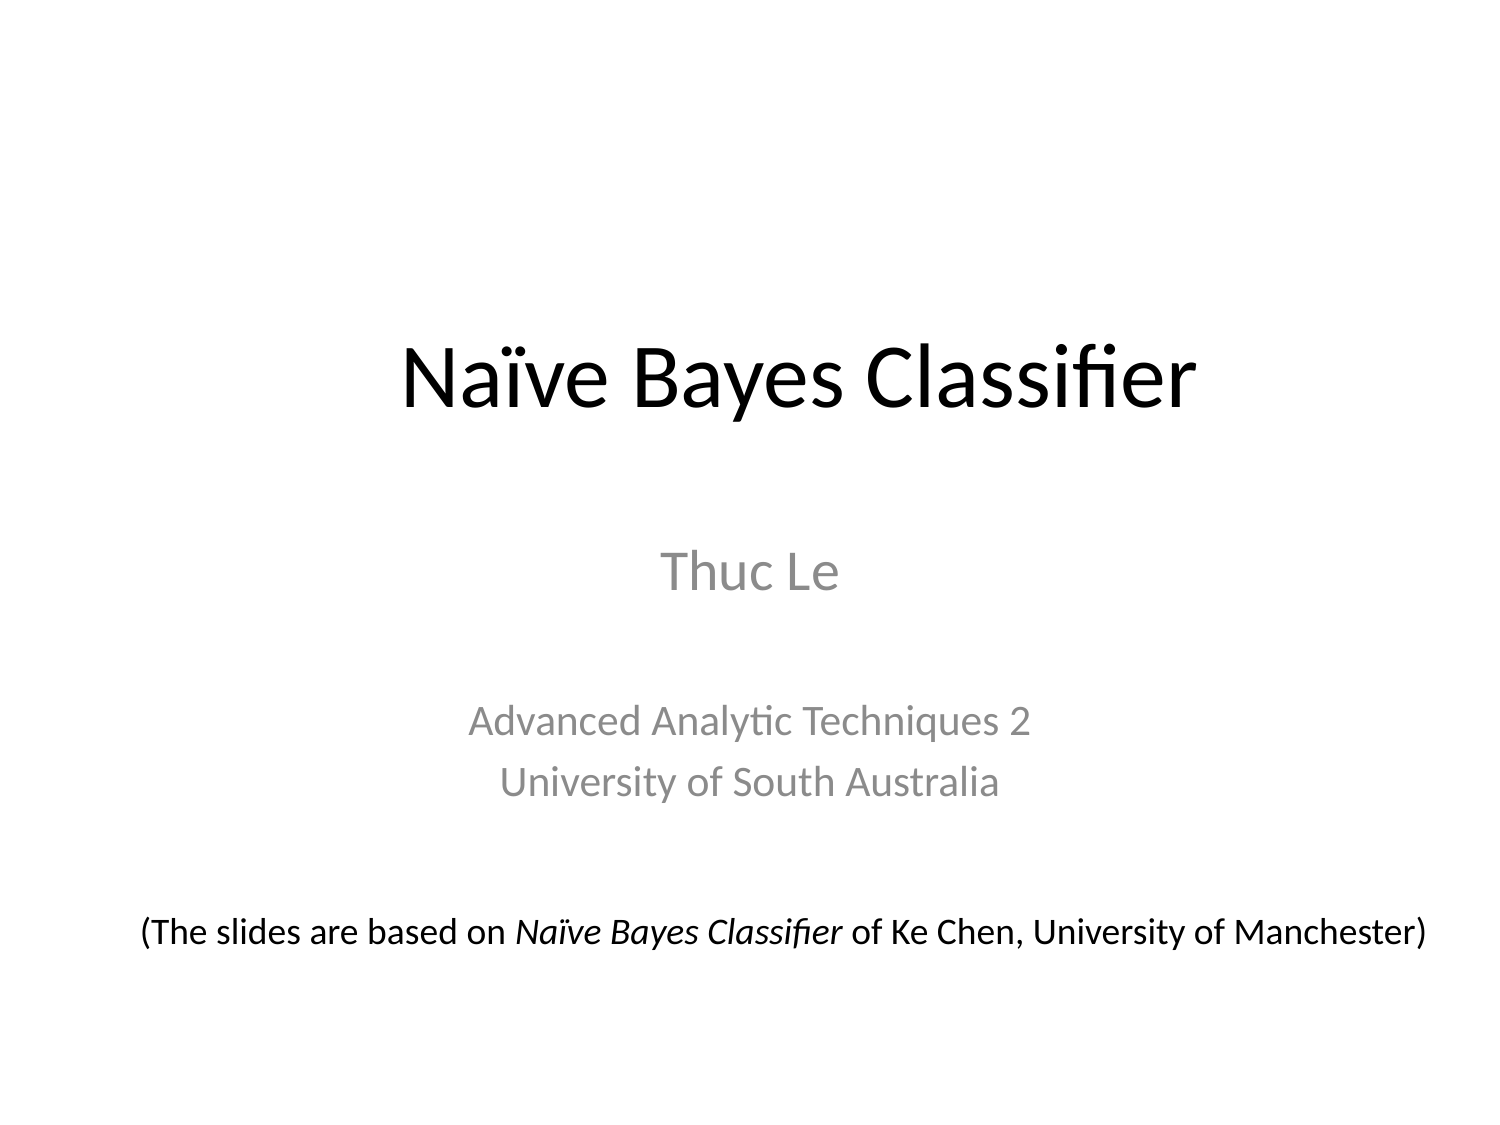

# Naïve Bayes Classifier
Thuc Le

Advanced Analytic Techniques 2
University of South Australia
(The slides are based on Naïve Bayes Classifier of Ke Chen, University of Manchester)